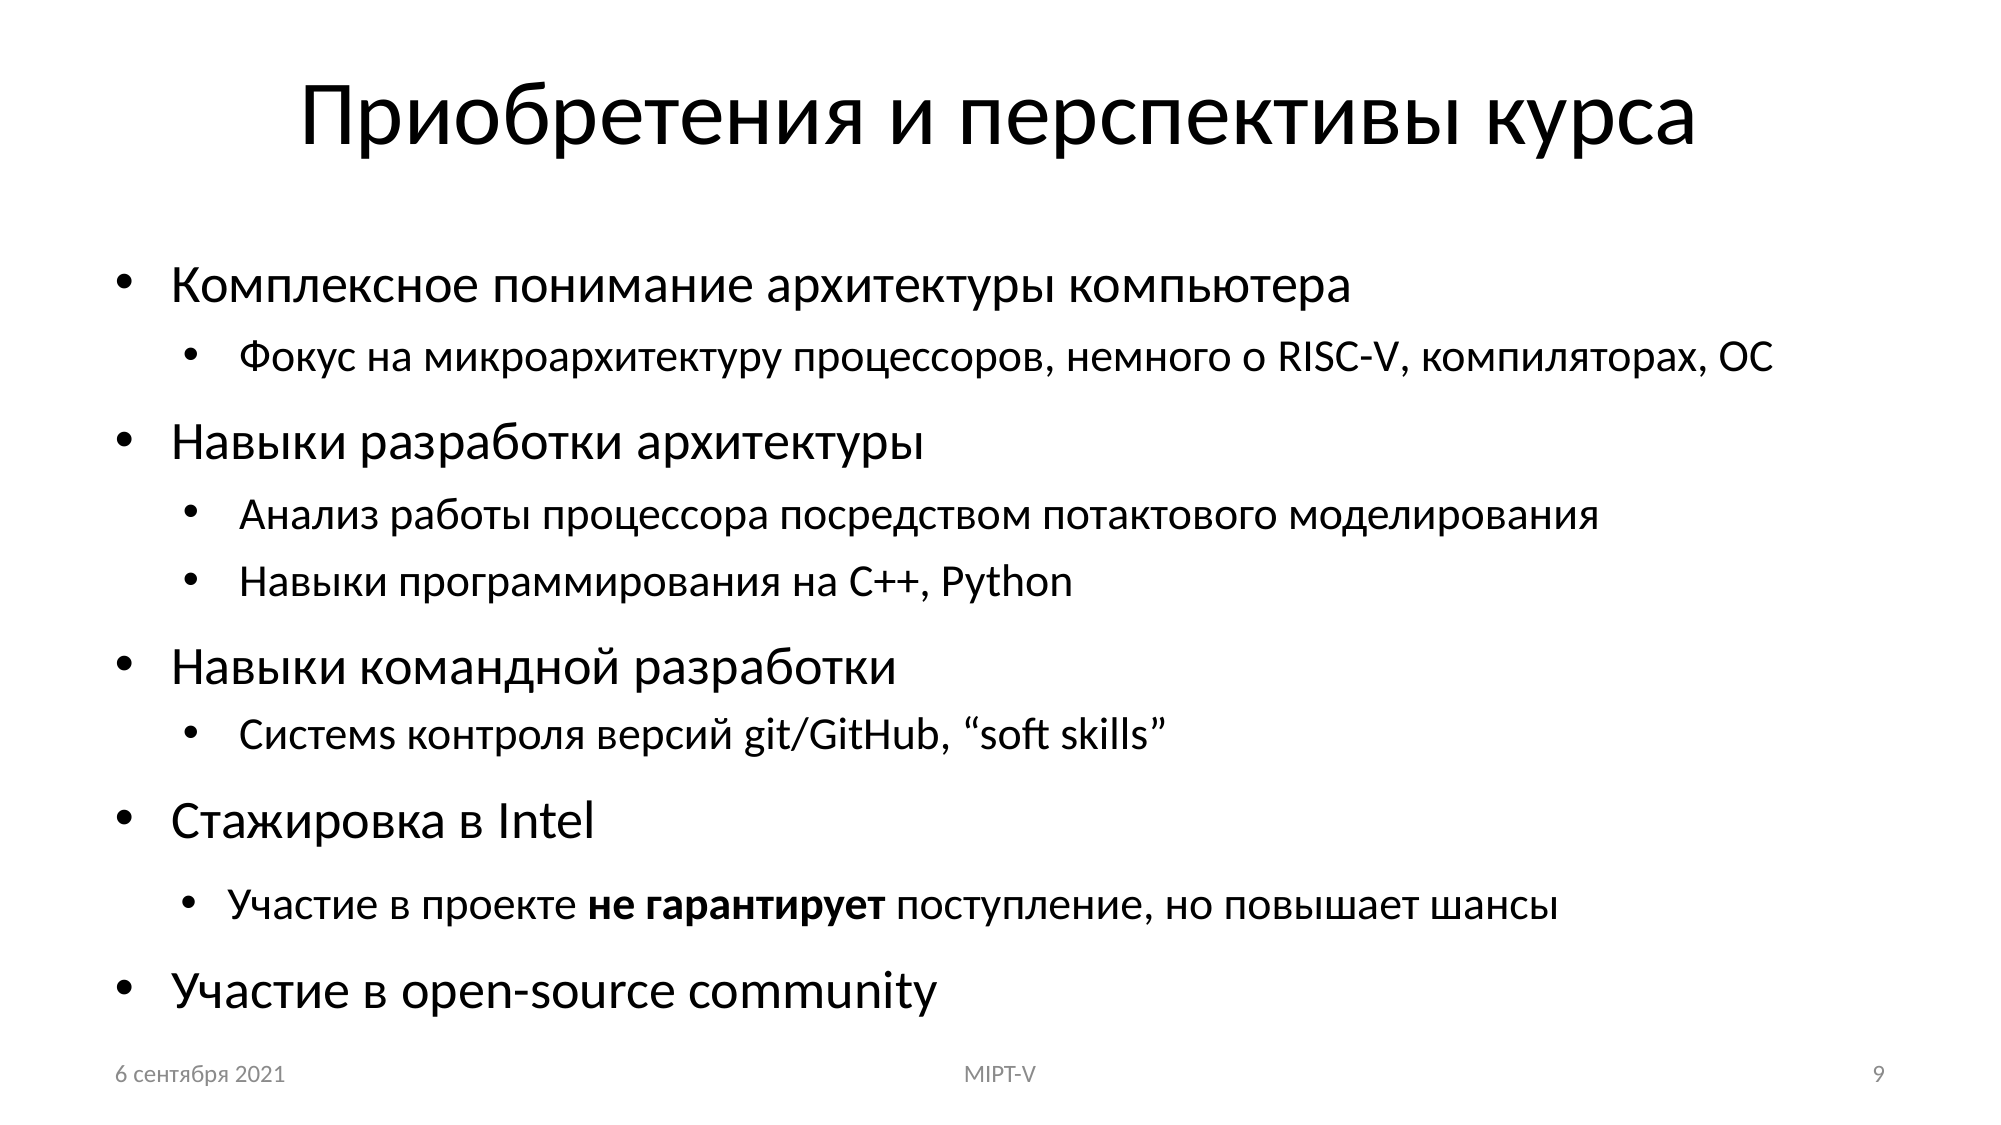

# Приобретения и перспективы курса
Комплексное понимание архитектуры компьютера
Фокус на микроархитектуру процессоров, немного о RISC-V, компиляторах, ОС
Навыки разработки архитектуры
Анализ работы процессора посредством потактового моделирования
Навыки программирования на C++, Python
Навыки командной разработки
Системs контроля версий git/GitHub, “soft skills”
Стажировка в Intel
Участие в проекте не гарантирует поступление, но повышает шансы
Участие в open-source community
6 сентября 2021
MIPT-V
9